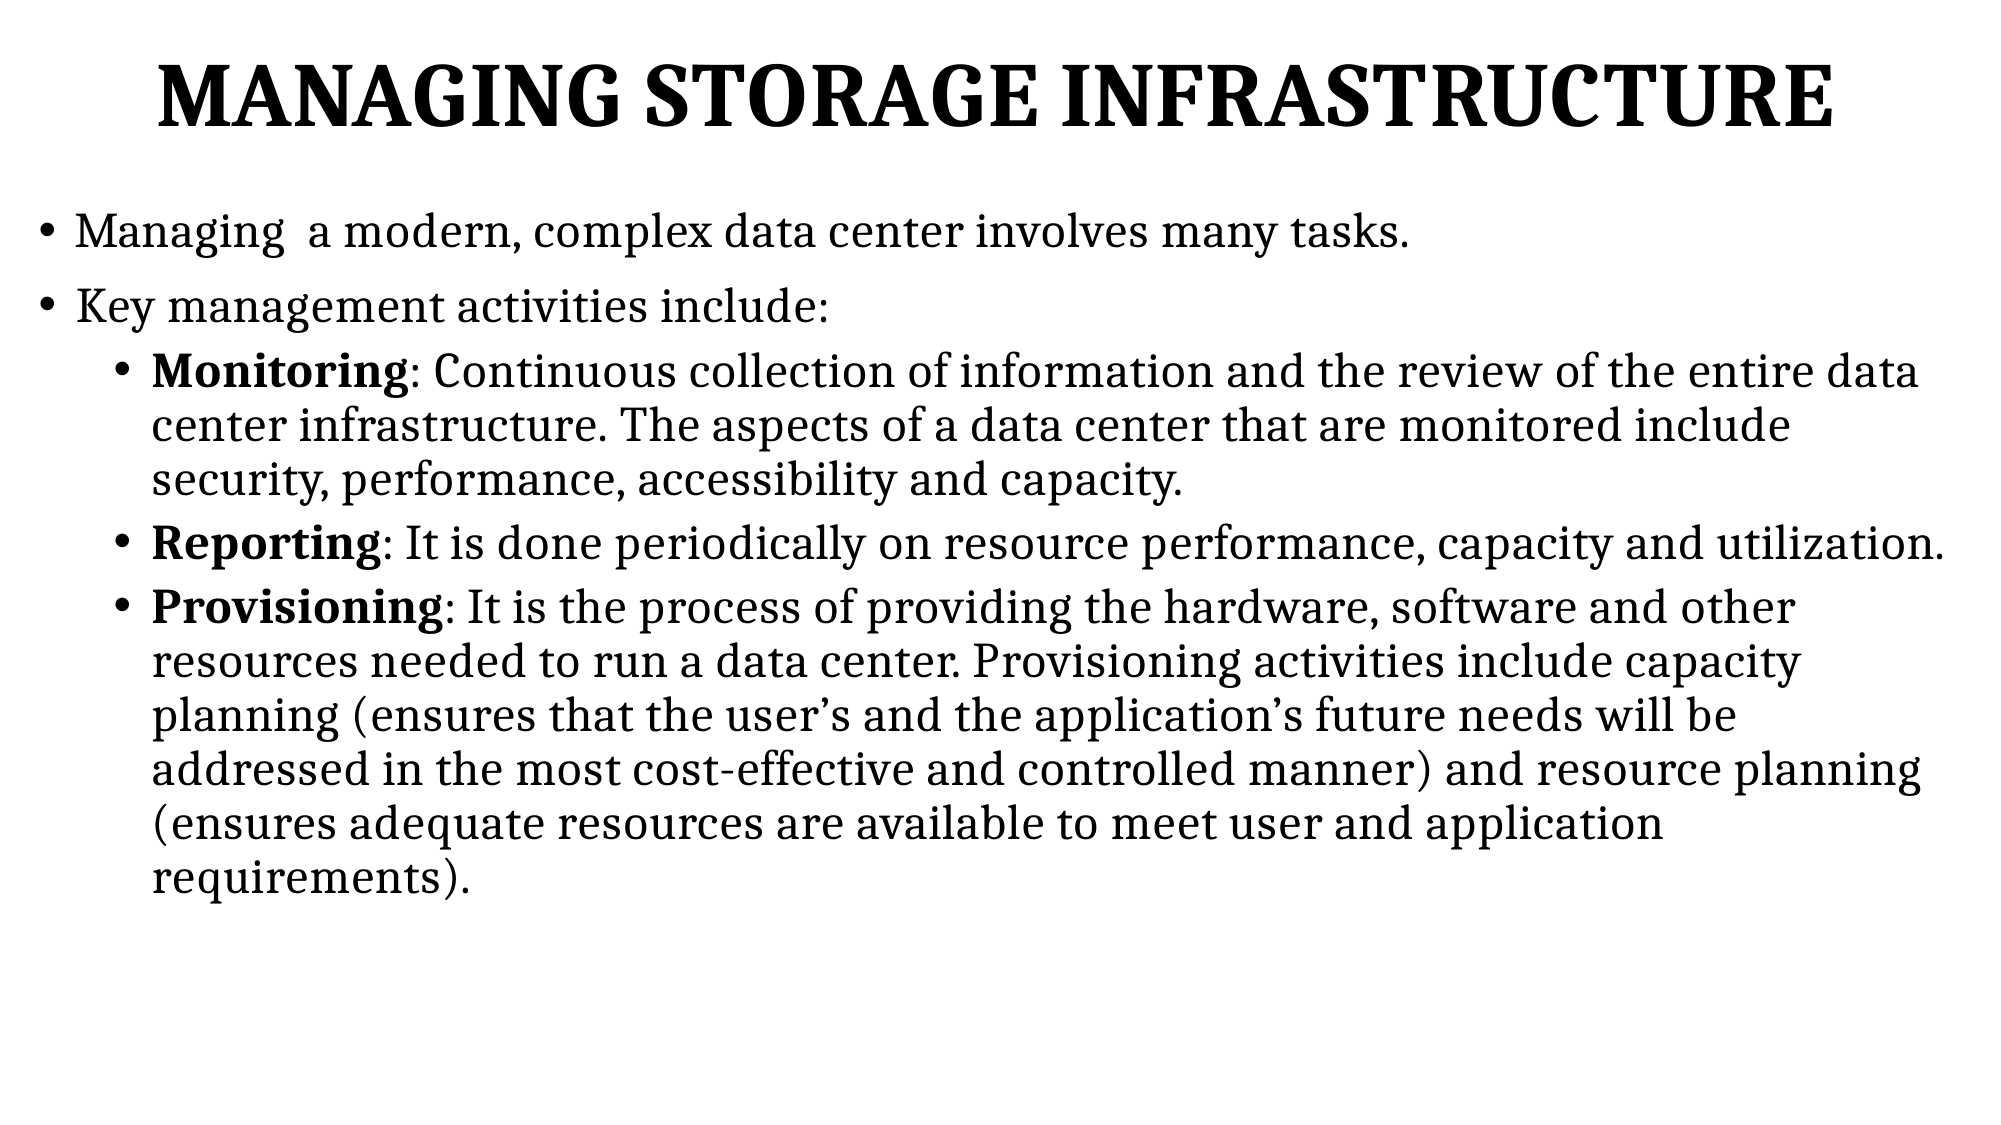

# MANAGING STORAGE INFRASTRUCTURE
Managing  a modern, complex data center involves many tasks.
Key management activities include:
Monitoring: Continuous collection of information and the review of the entire data center infrastructure. The aspects of a data center that are monitored include security, performance, accessibility and capacity.
Reporting: It is done periodically on resource performance, capacity and utilization.
Provisioning: It is the process of providing the hardware, software and other resources needed to run a data center. Provisioning activities include capacity planning (ensures that the user’s and the application’s future needs will be addressed in the most cost-effective and controlled manner) and resource planning (ensures adequate resources are available to meet user and application requirements).